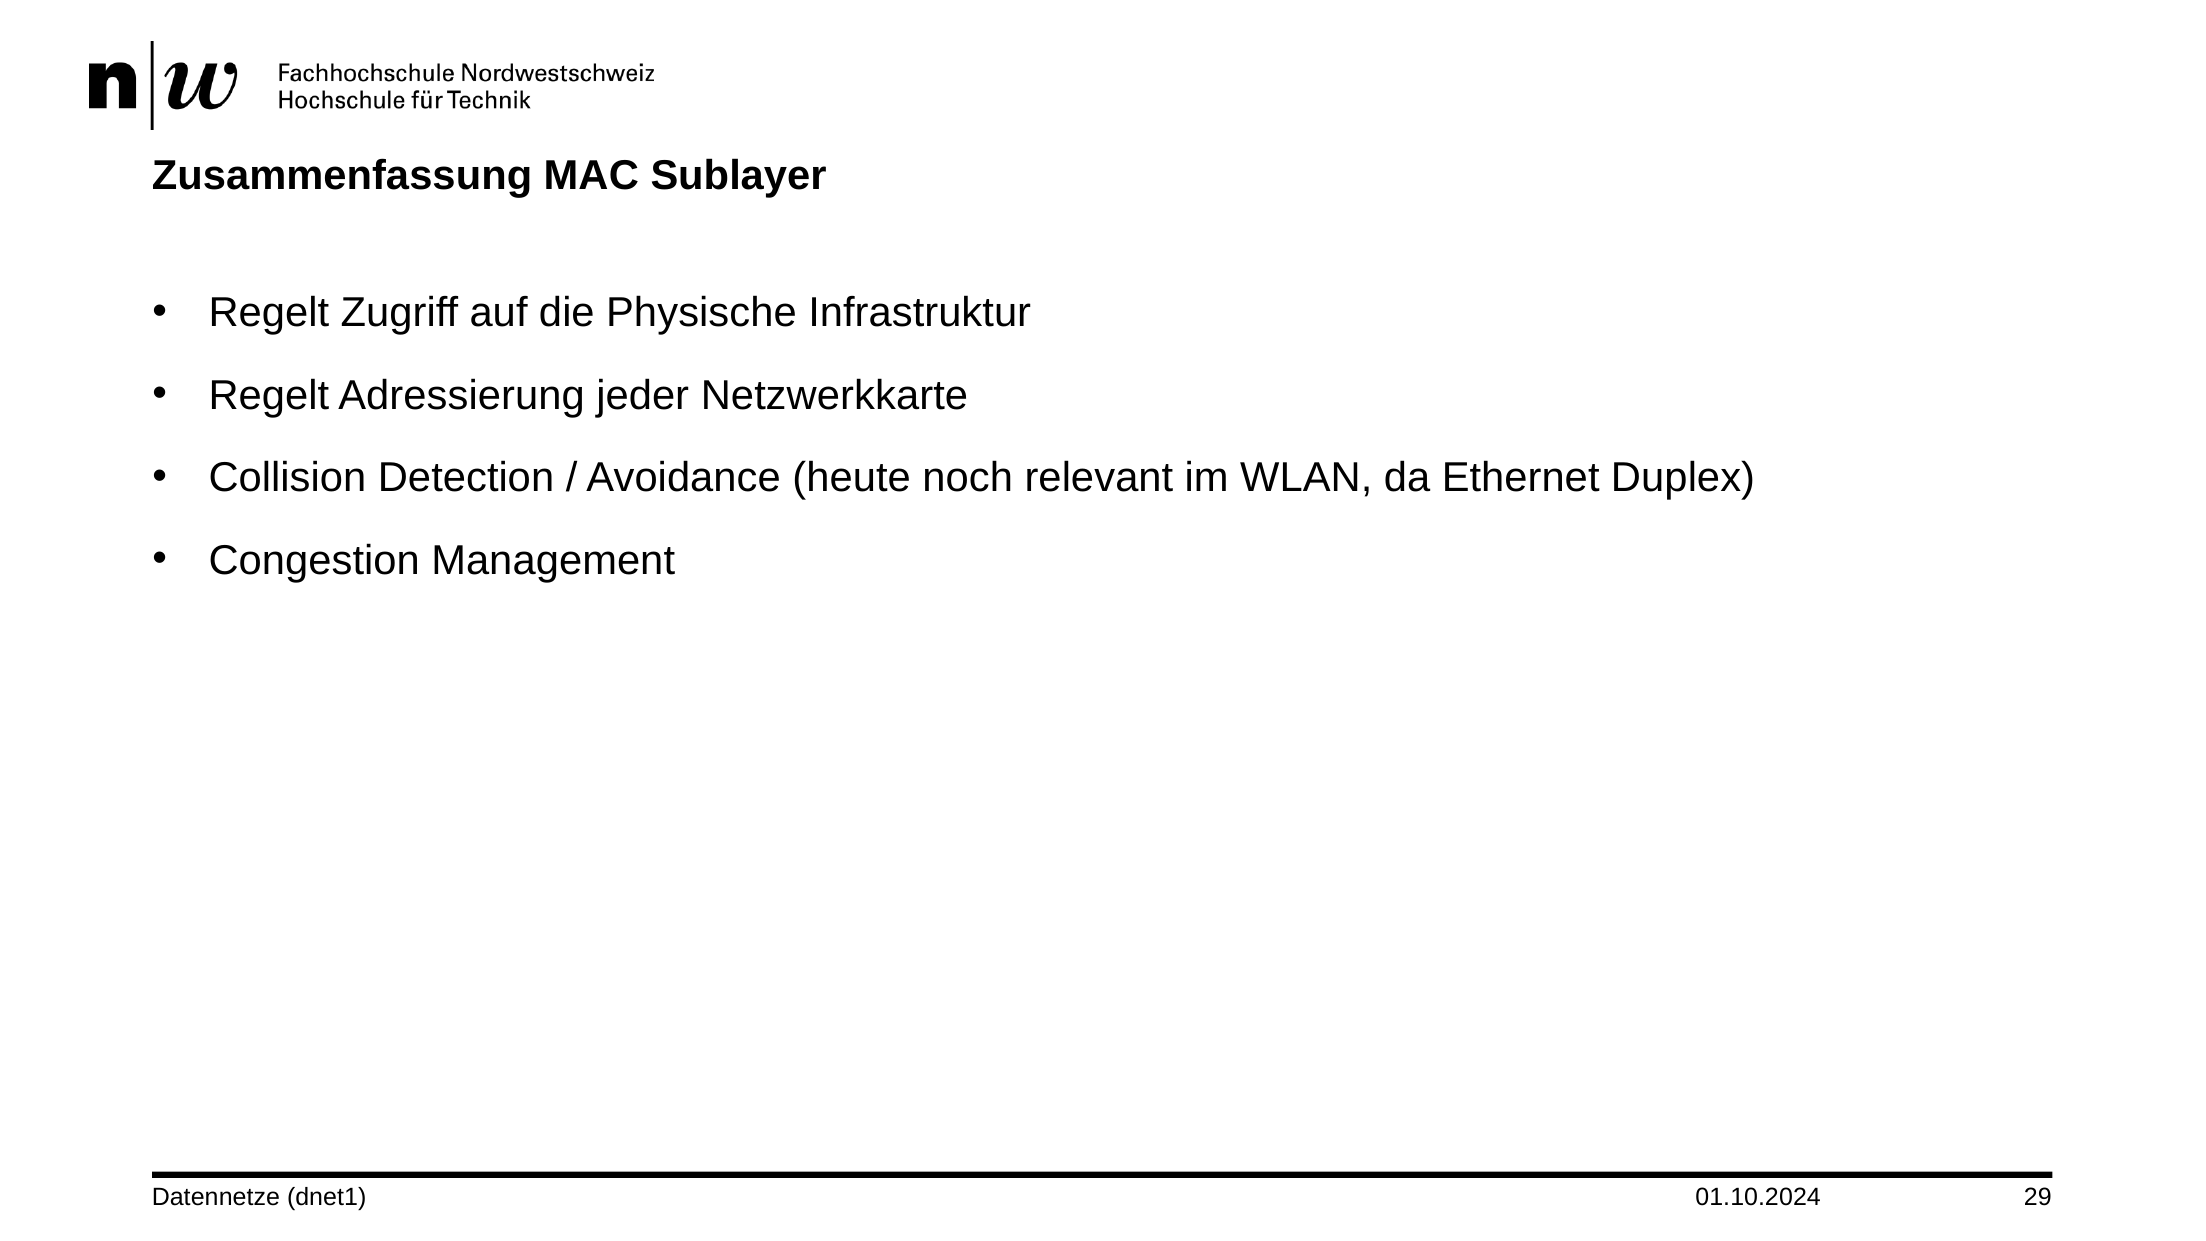

# Zusammenfassung MAC Sublayer
Regelt Zugriff auf die Physische Infrastruktur
Regelt Adressierung jeder Netzwerkkarte
Collision Detection / Avoidance (heute noch relevant im WLAN, da Ethernet Duplex)
Congestion Management

Datennetze (dnet1)
01.10.2024
29